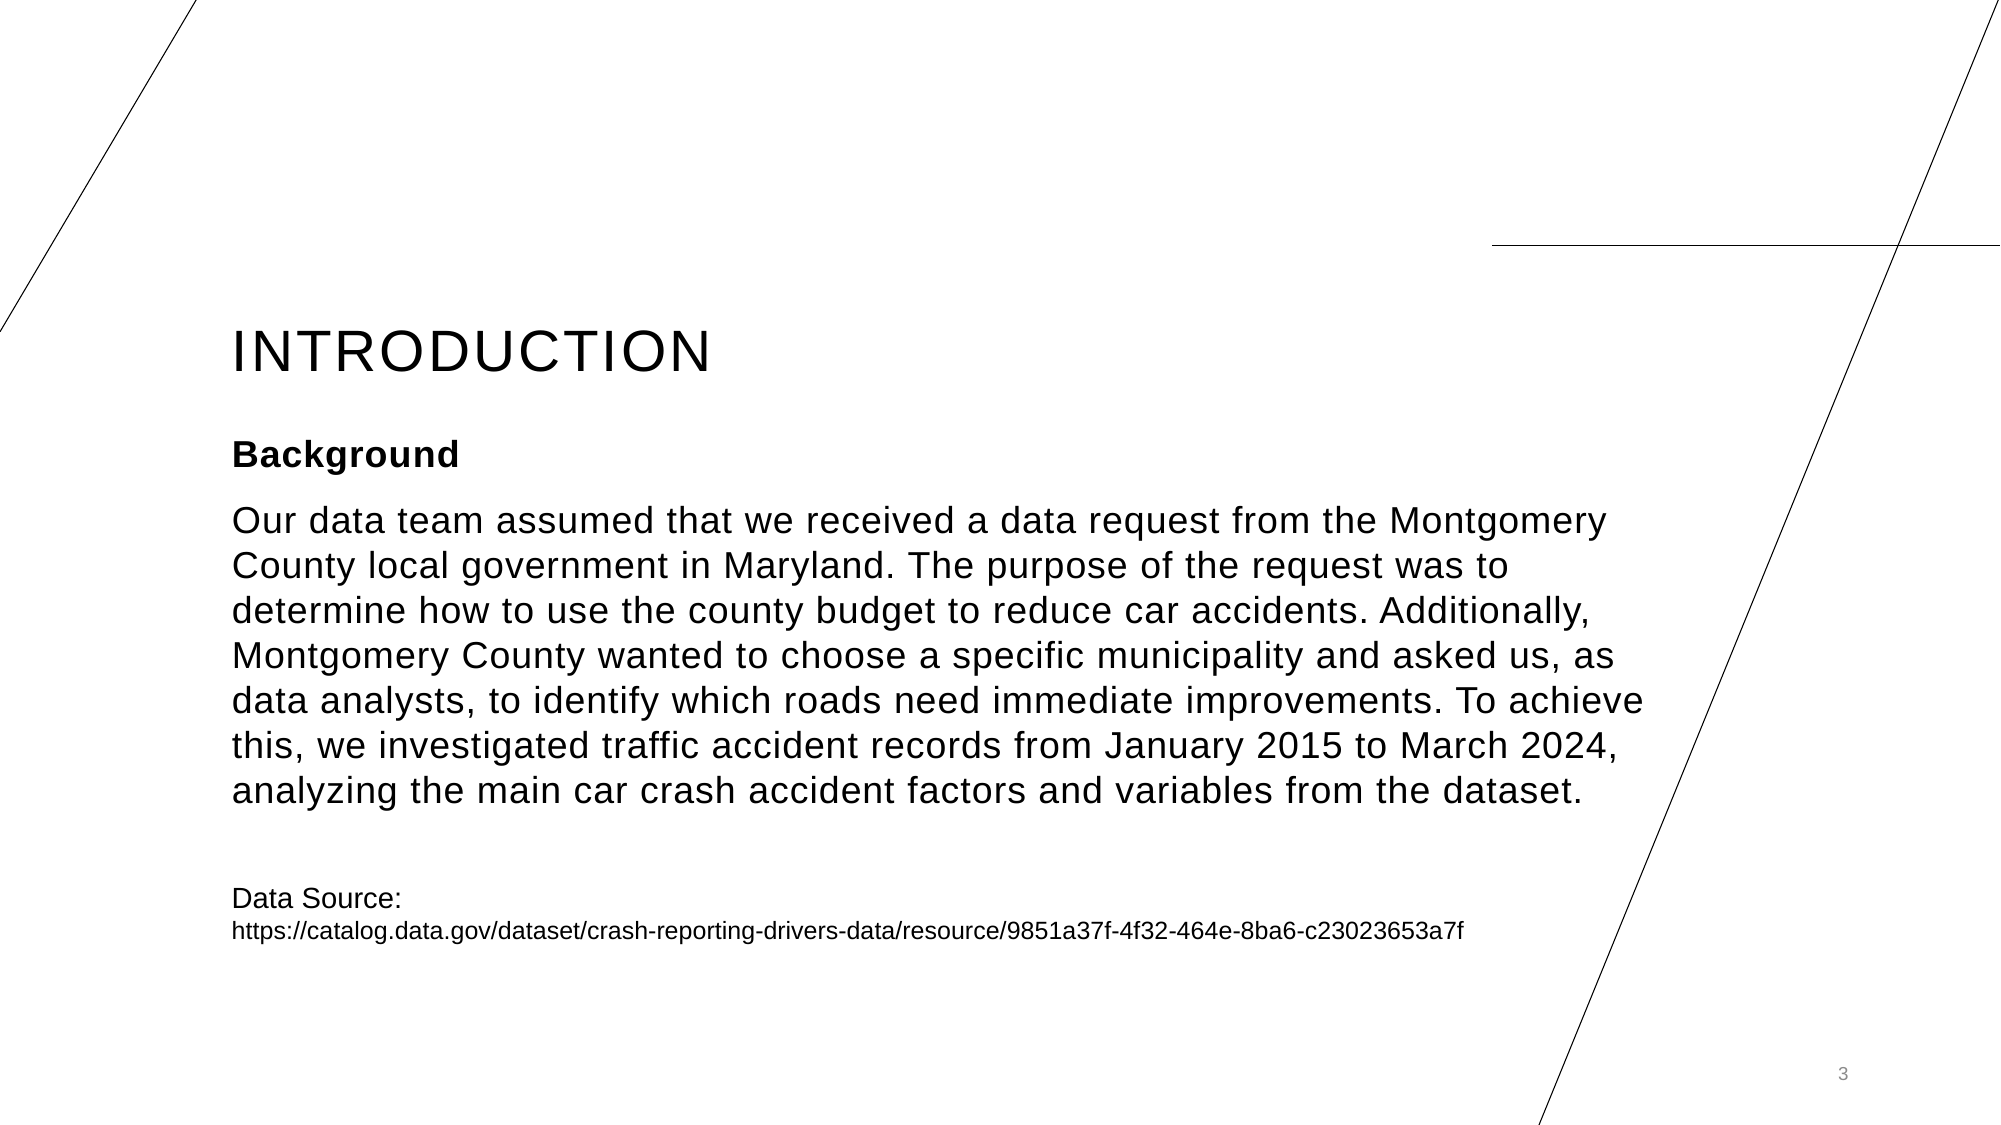

# Introduction
Background
Our data team assumed that we received a data request from the Montgomery County local government in Maryland. The purpose of the request was to determine how to use the county budget to reduce car accidents. Additionally, Montgomery County wanted to choose a specific municipality and asked us, as data analysts, to identify which roads need immediate improvements. To achieve this, we investigated traffic accident records from January 2015 to March 2024, analyzing the main car crash accident factors and variables from the dataset.
Data Source:
https://catalog.data.gov/dataset/crash-reporting-drivers-data/resource/9851a37f-4f32-464e-8ba6-c23023653a7f
3